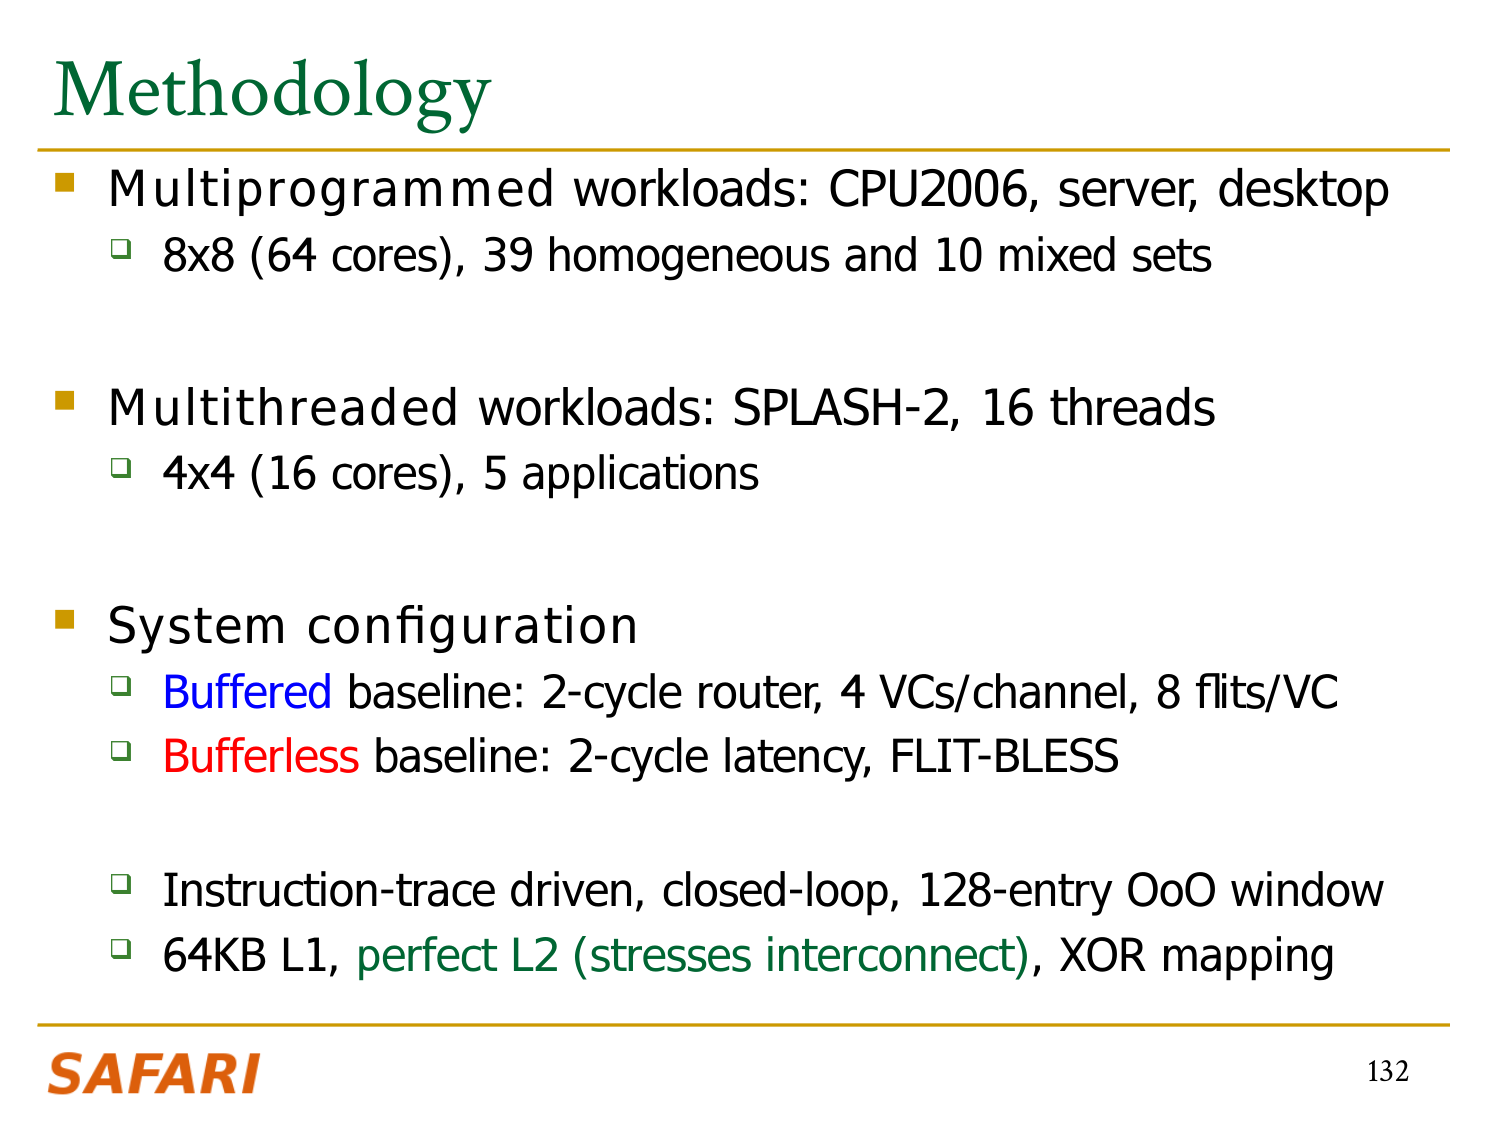

# Methodology
Multiprogrammed workloads: CPU2006, server, desktop
8x8 (64 cores), 39 homogeneous and 10 mixed sets

Multithreaded workloads: SPLASH-2, 16 threads
4x4 (16 cores), 5 applications

System configuration
Buffered baseline: 2-cycle router, 4 VCs/channel, 8 flits/VC
Bufferless baseline: 2-cycle latency, FLIT-BLESS

Instruction-trace driven, closed-loop, 128-entry OoO window
64KB L1, perfect L2 (stresses interconnect), XOR mapping

132